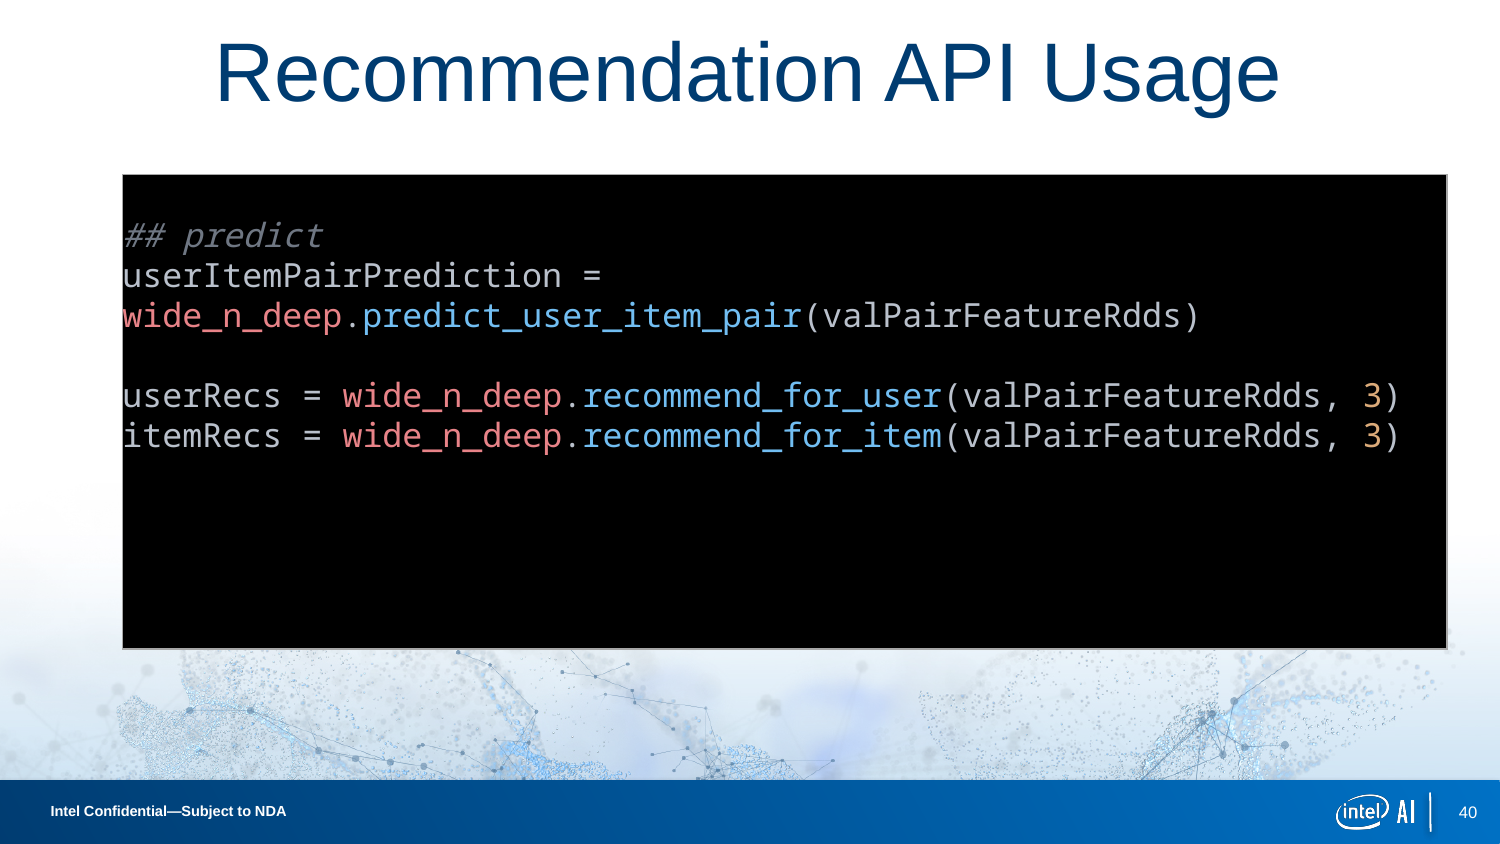

# Recommendation API Usage
 
## predict
userItemPairPrediction = wide_n_deep.predict_user_item_pair(valPairFeatureRdds)
userRecs = wide_n_deep.recommend_for_user(valPairFeatureRdds, 3)
itemRecs = wide_n_deep.recommend_for_item(valPairFeatureRdds, 3)